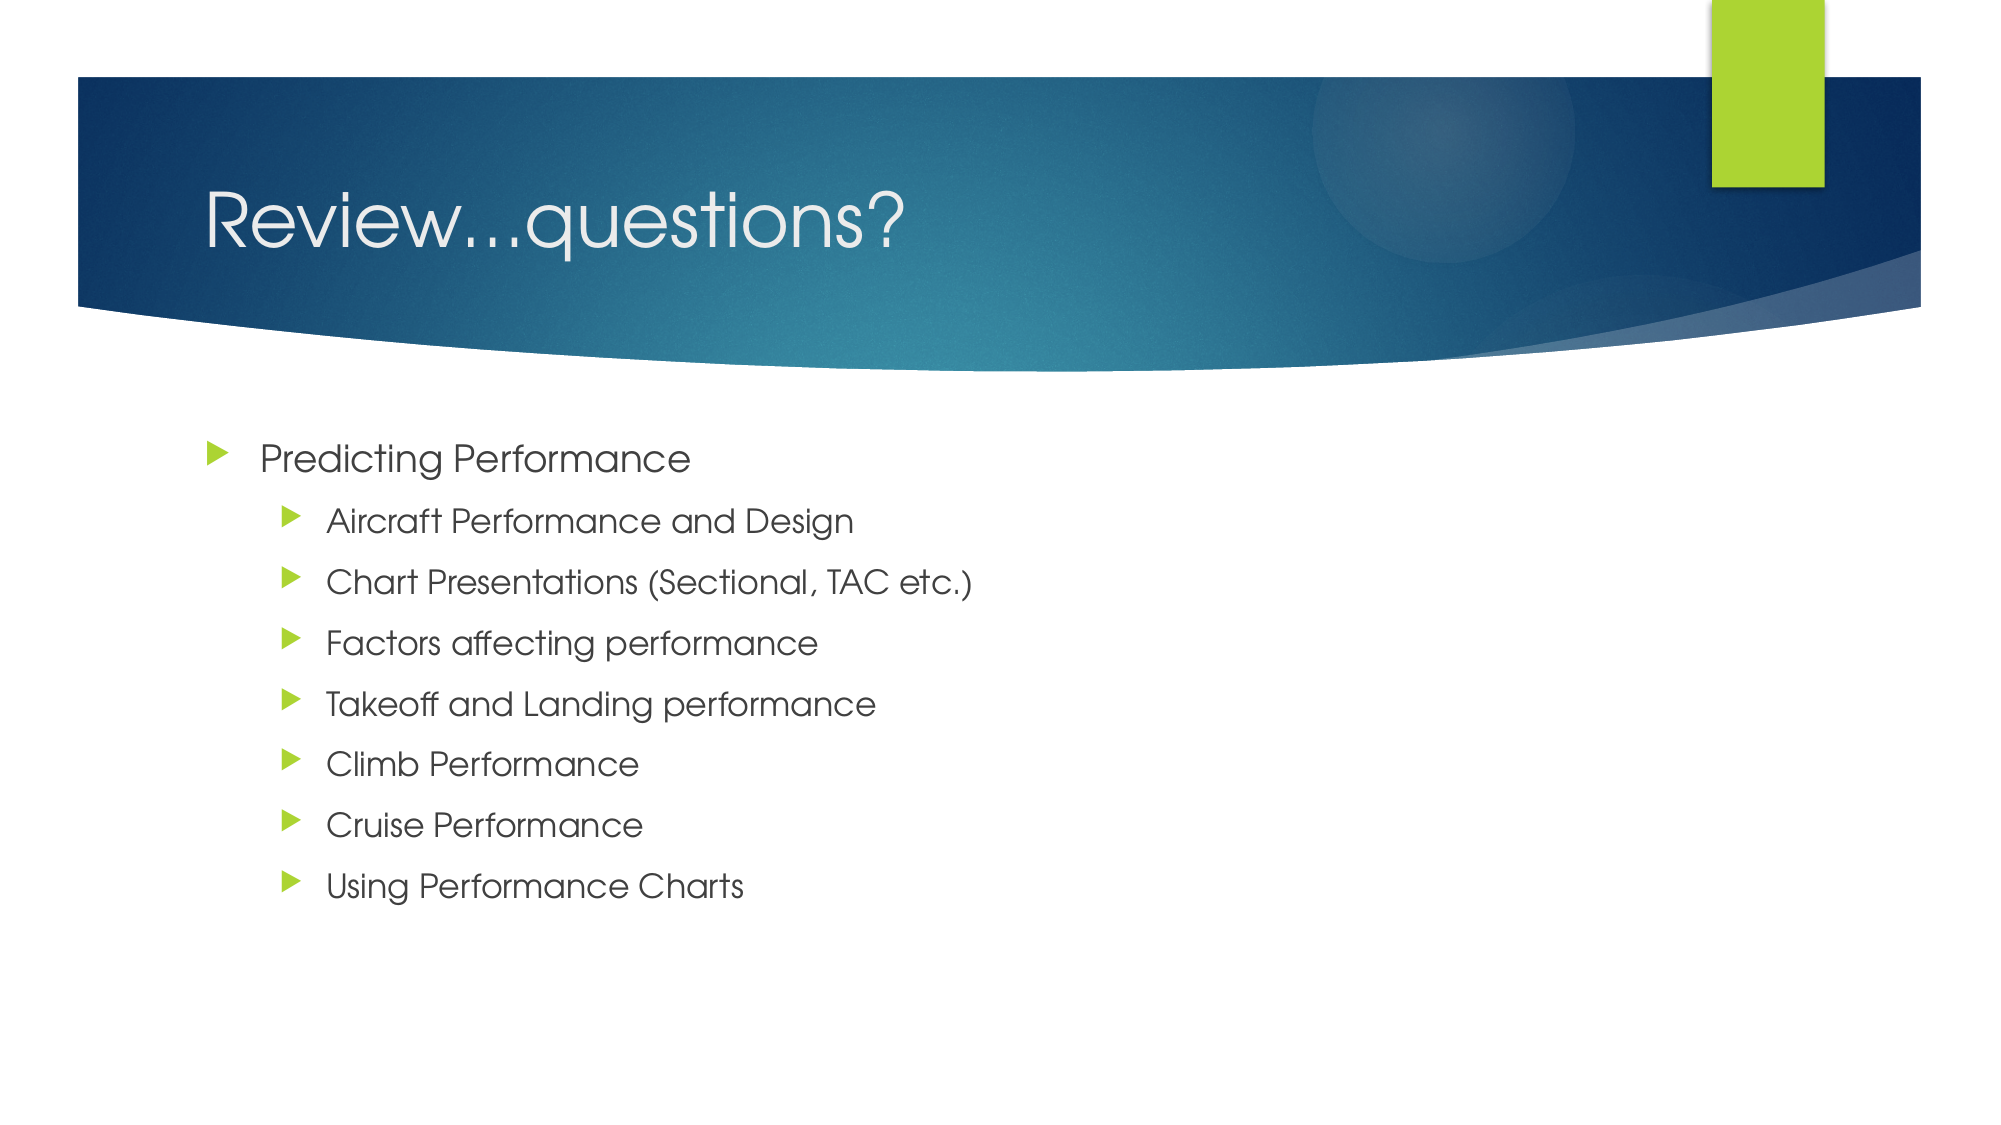

# Review…questions?
Predicting Performance
Aircraft Performance and Design
Chart Presentations (Sectional, TAC etc.)
Factors affecting performance
Takeoff and Landing performance
Climb Performance
Cruise Performance
Using Performance Charts